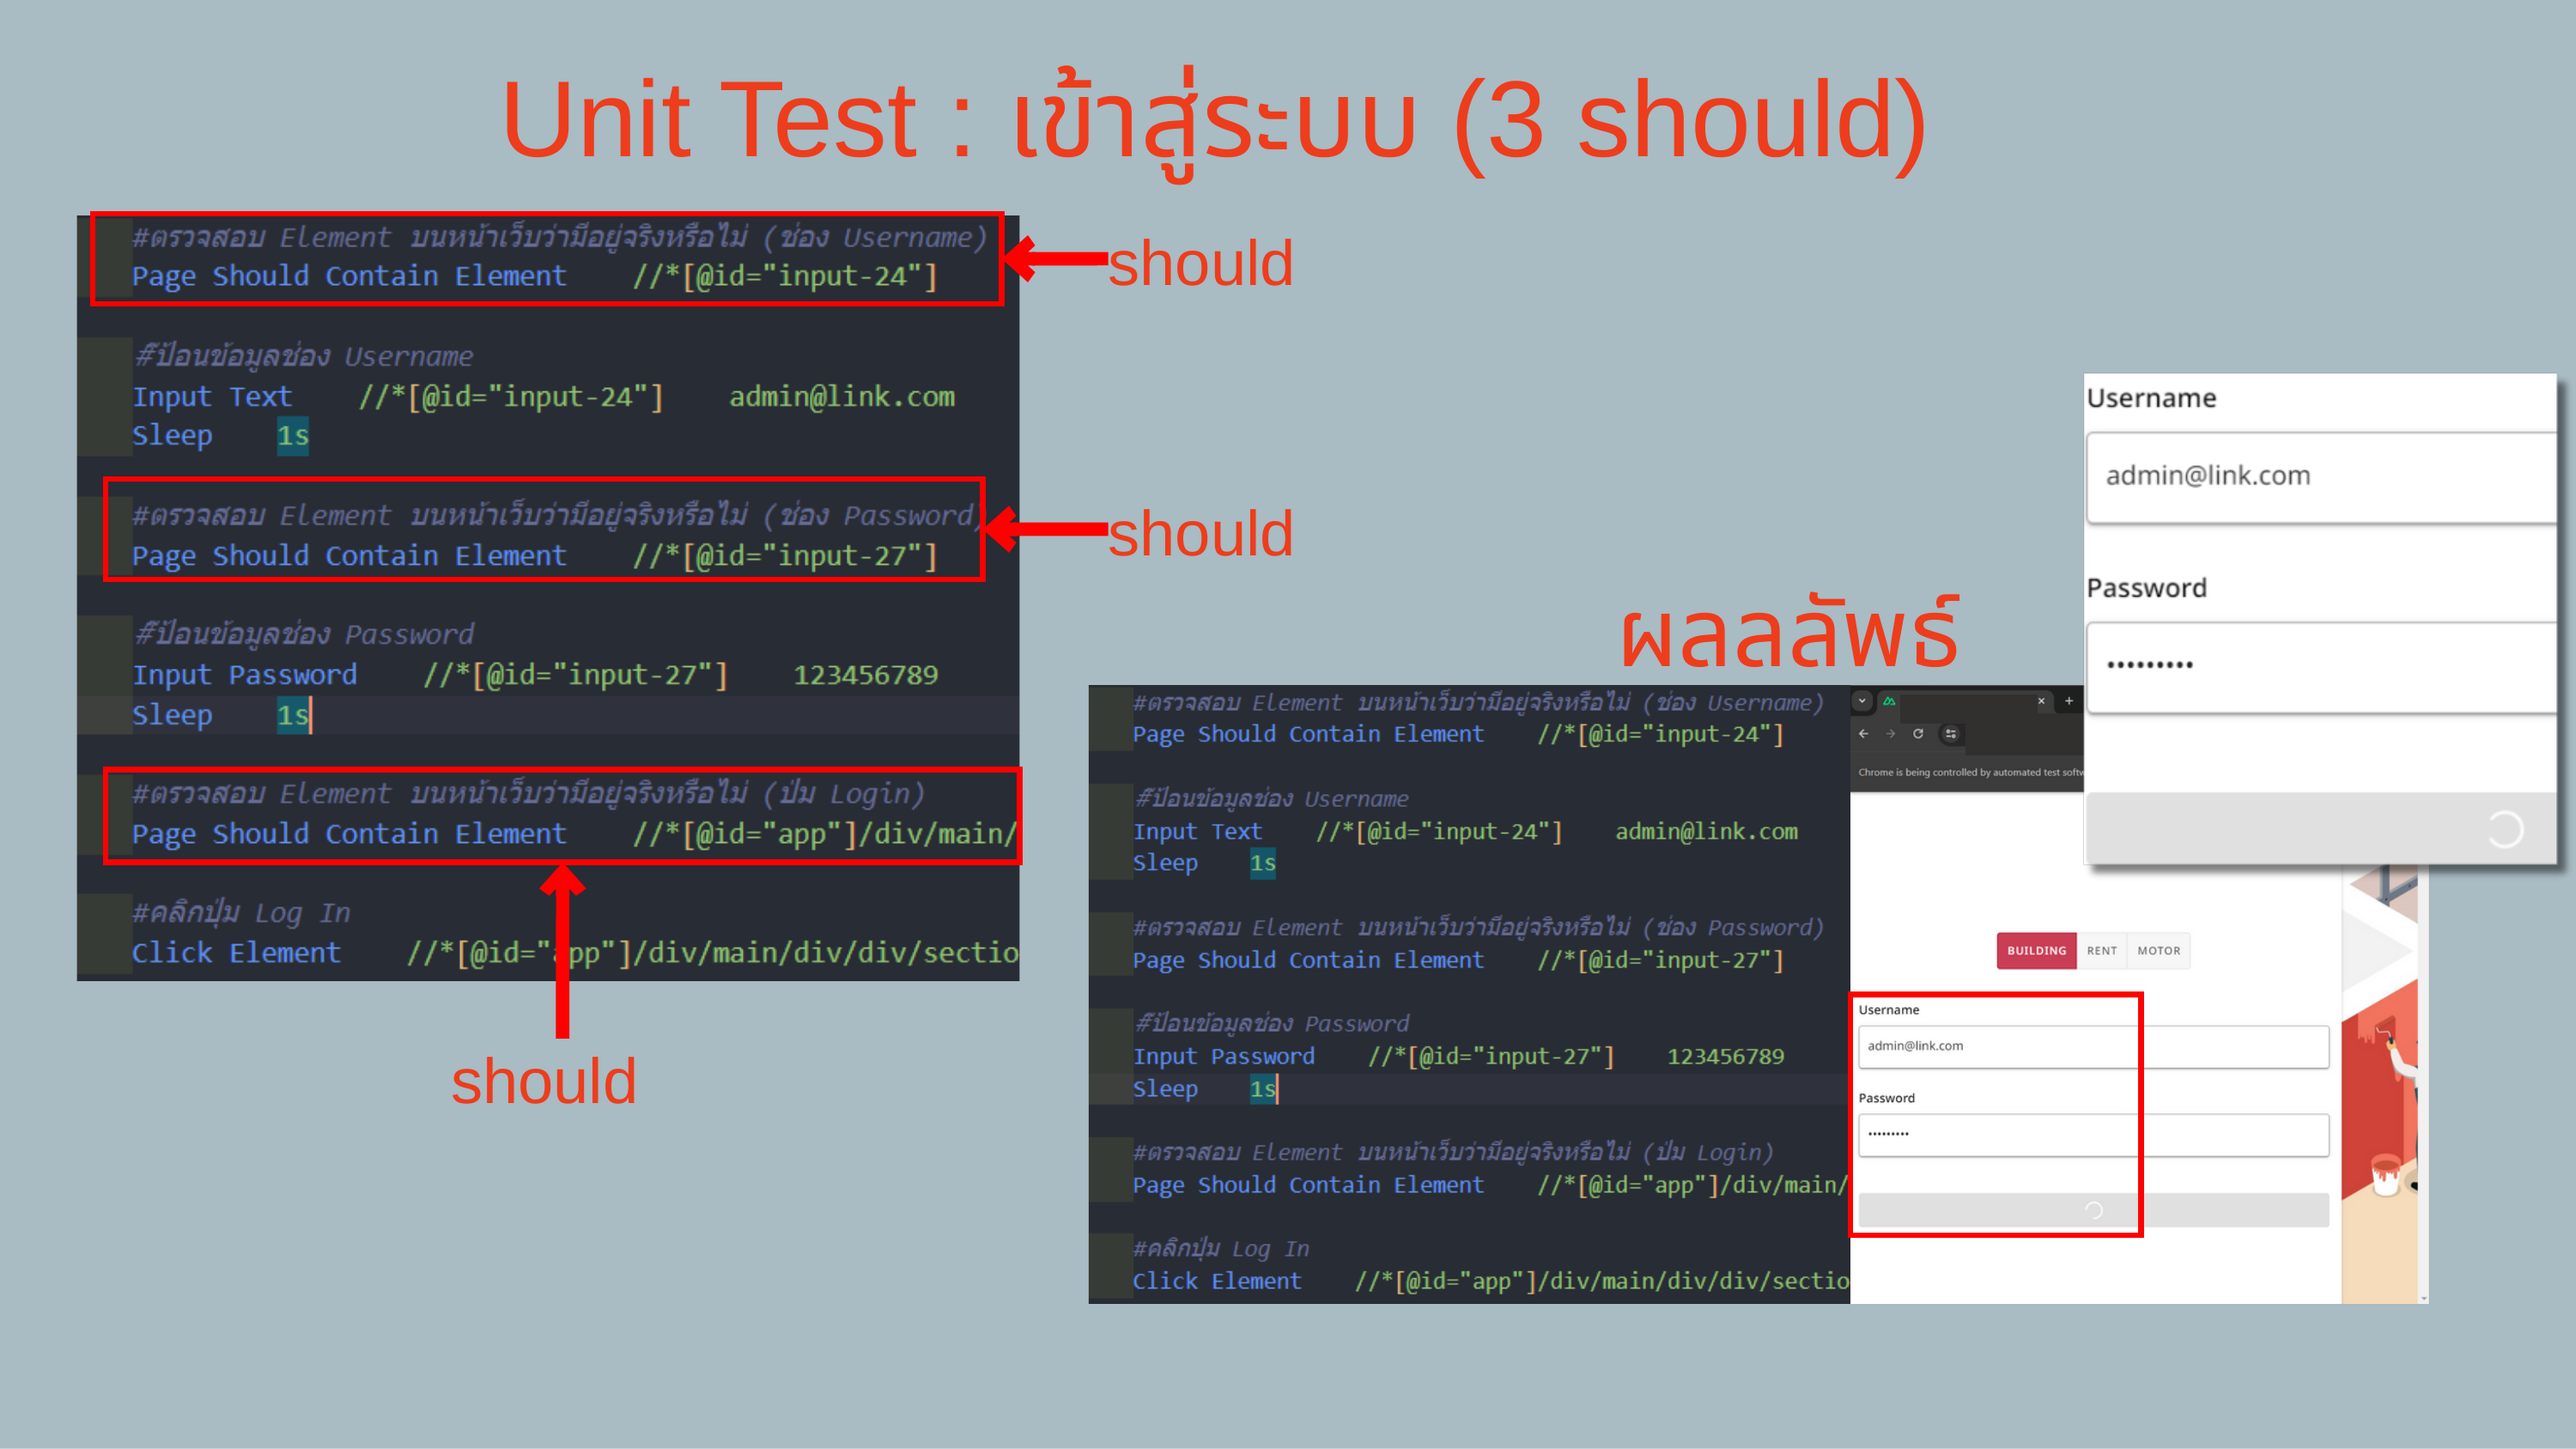

Unit Test : เข้าสู่ระบบ (3 should)

should

should

ผลลลัพธ์

should